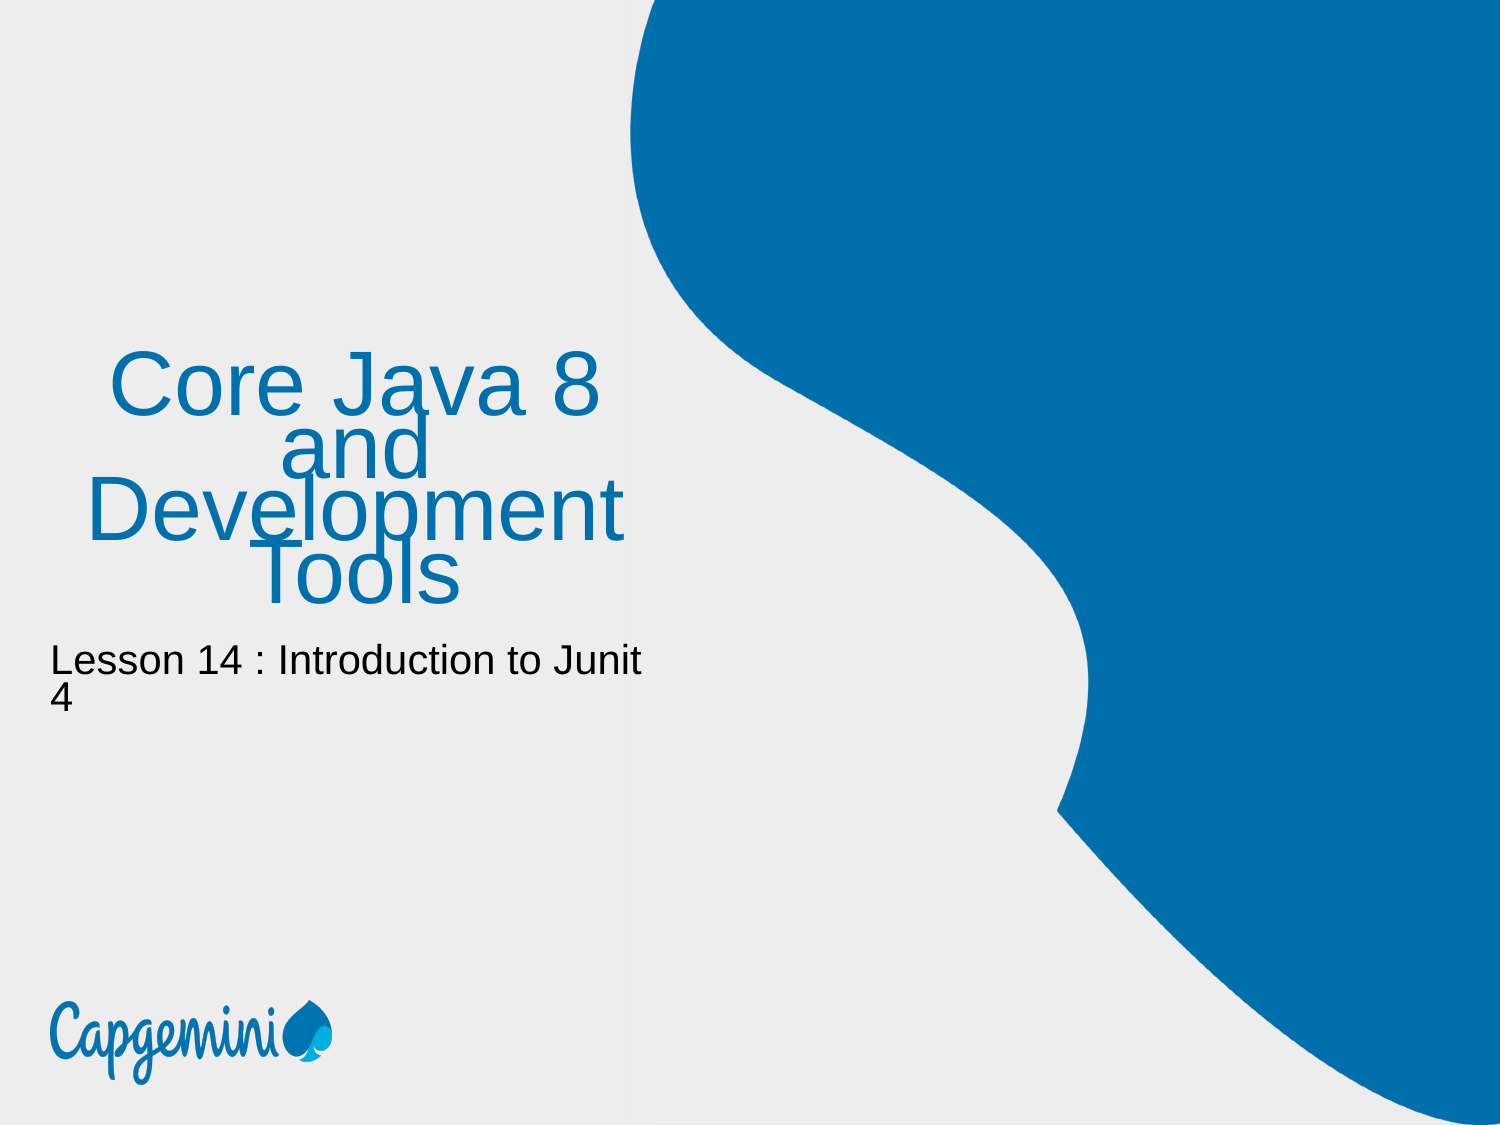

# Core Java 8 and Development Tools
Lesson 14 : Introduction to Junit 4